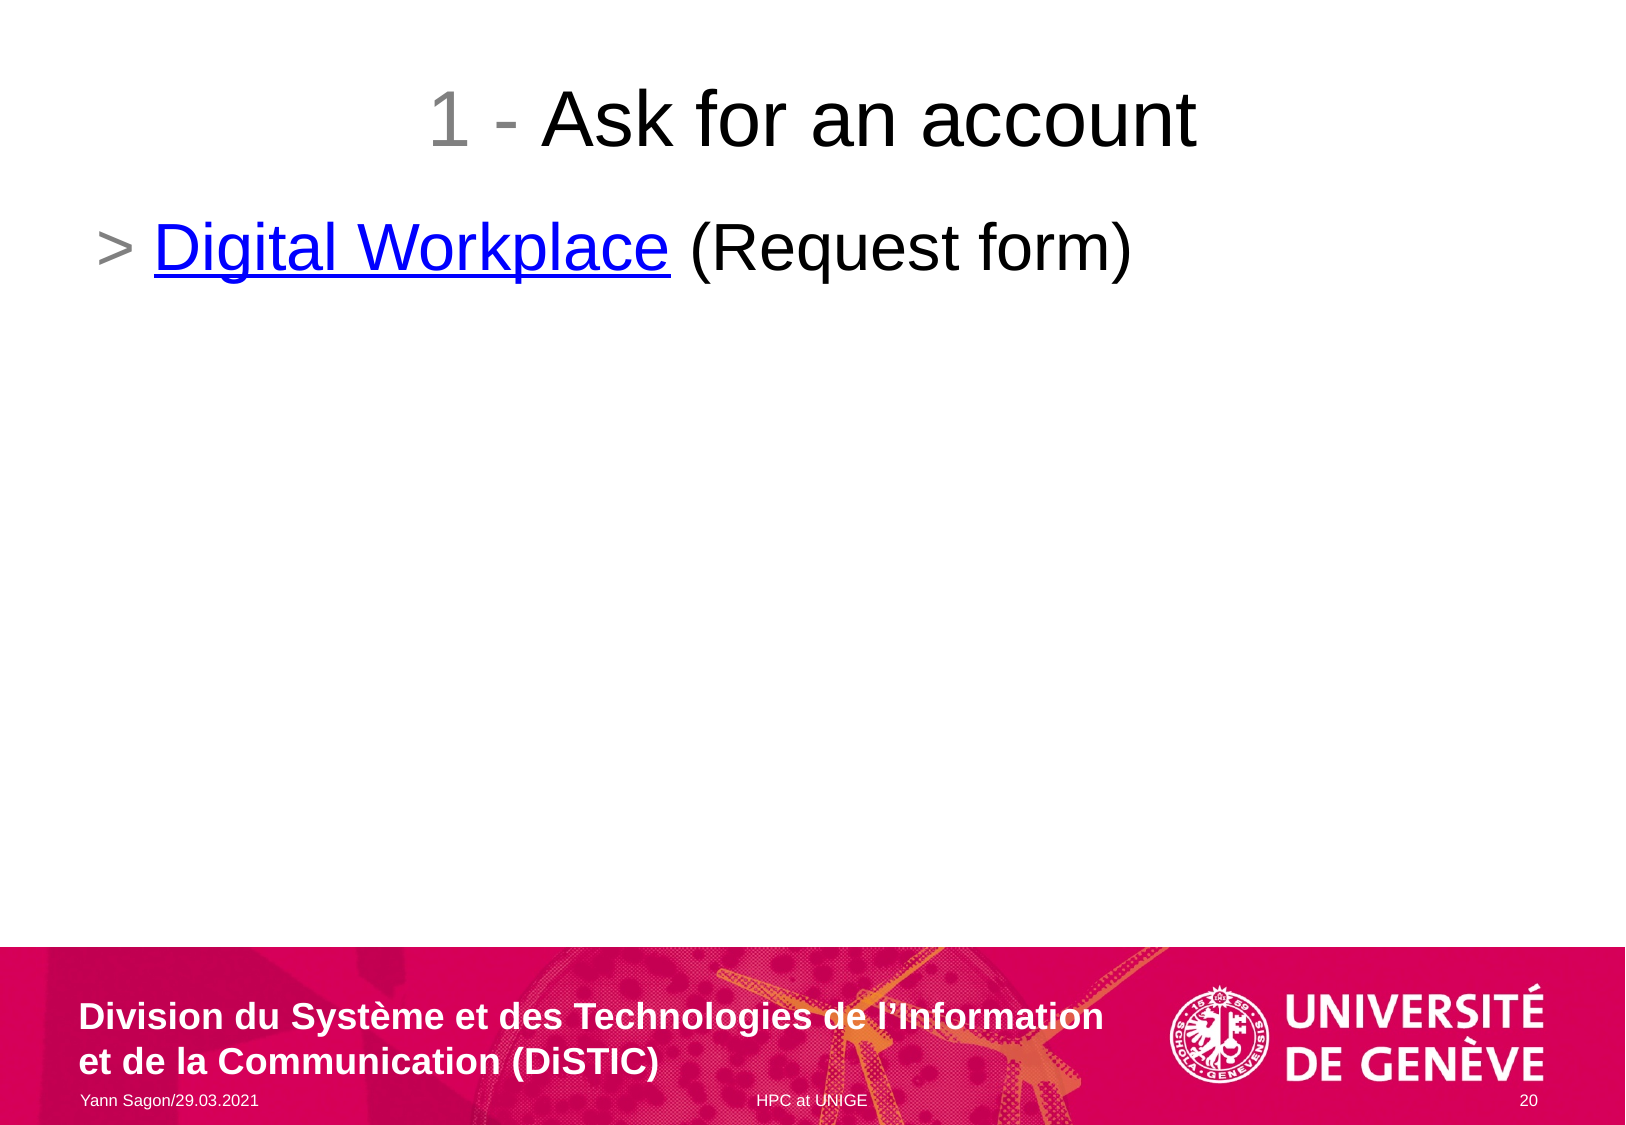

# 1 - Ask for an account
> Digital Workplace (Request form)